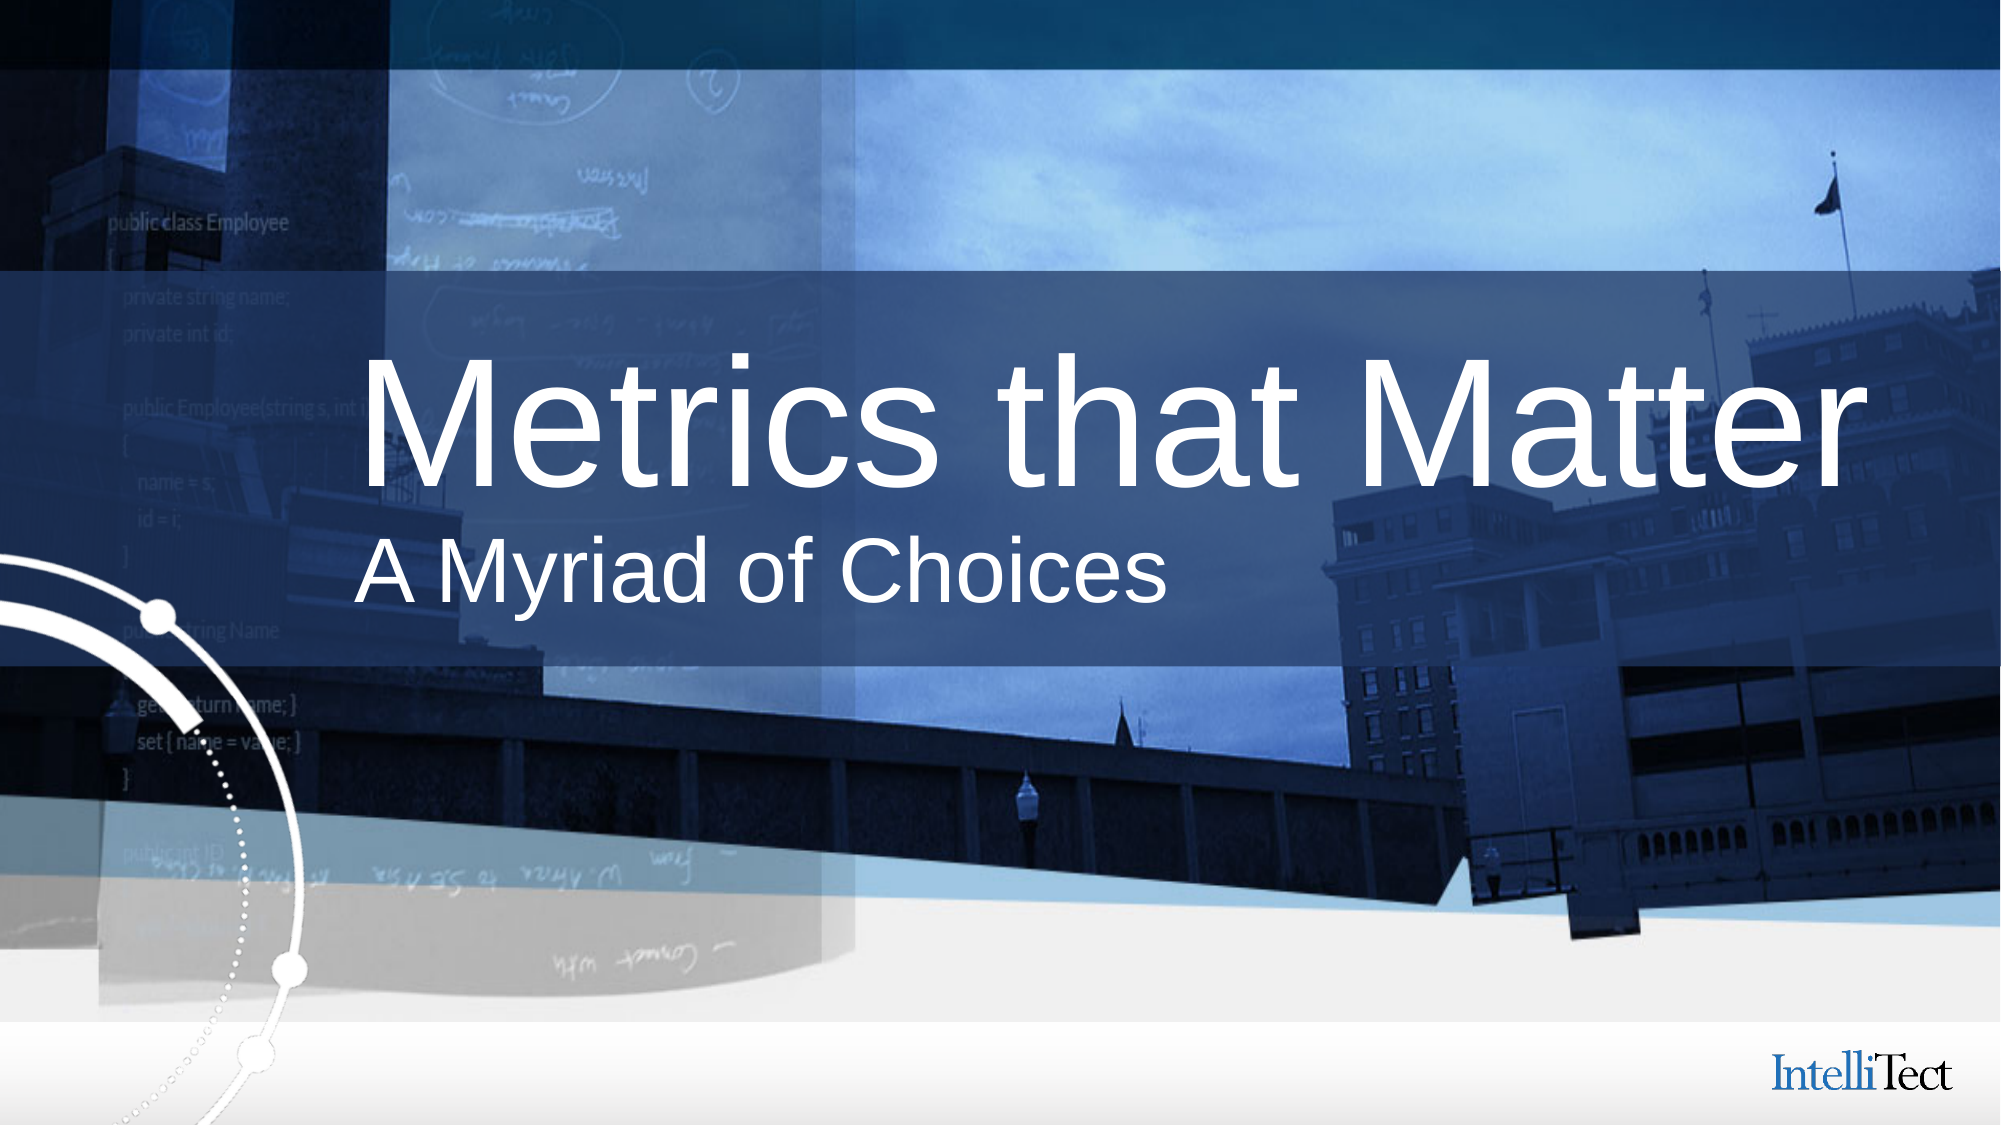

Metrics that Matter
A Myriad of Choices